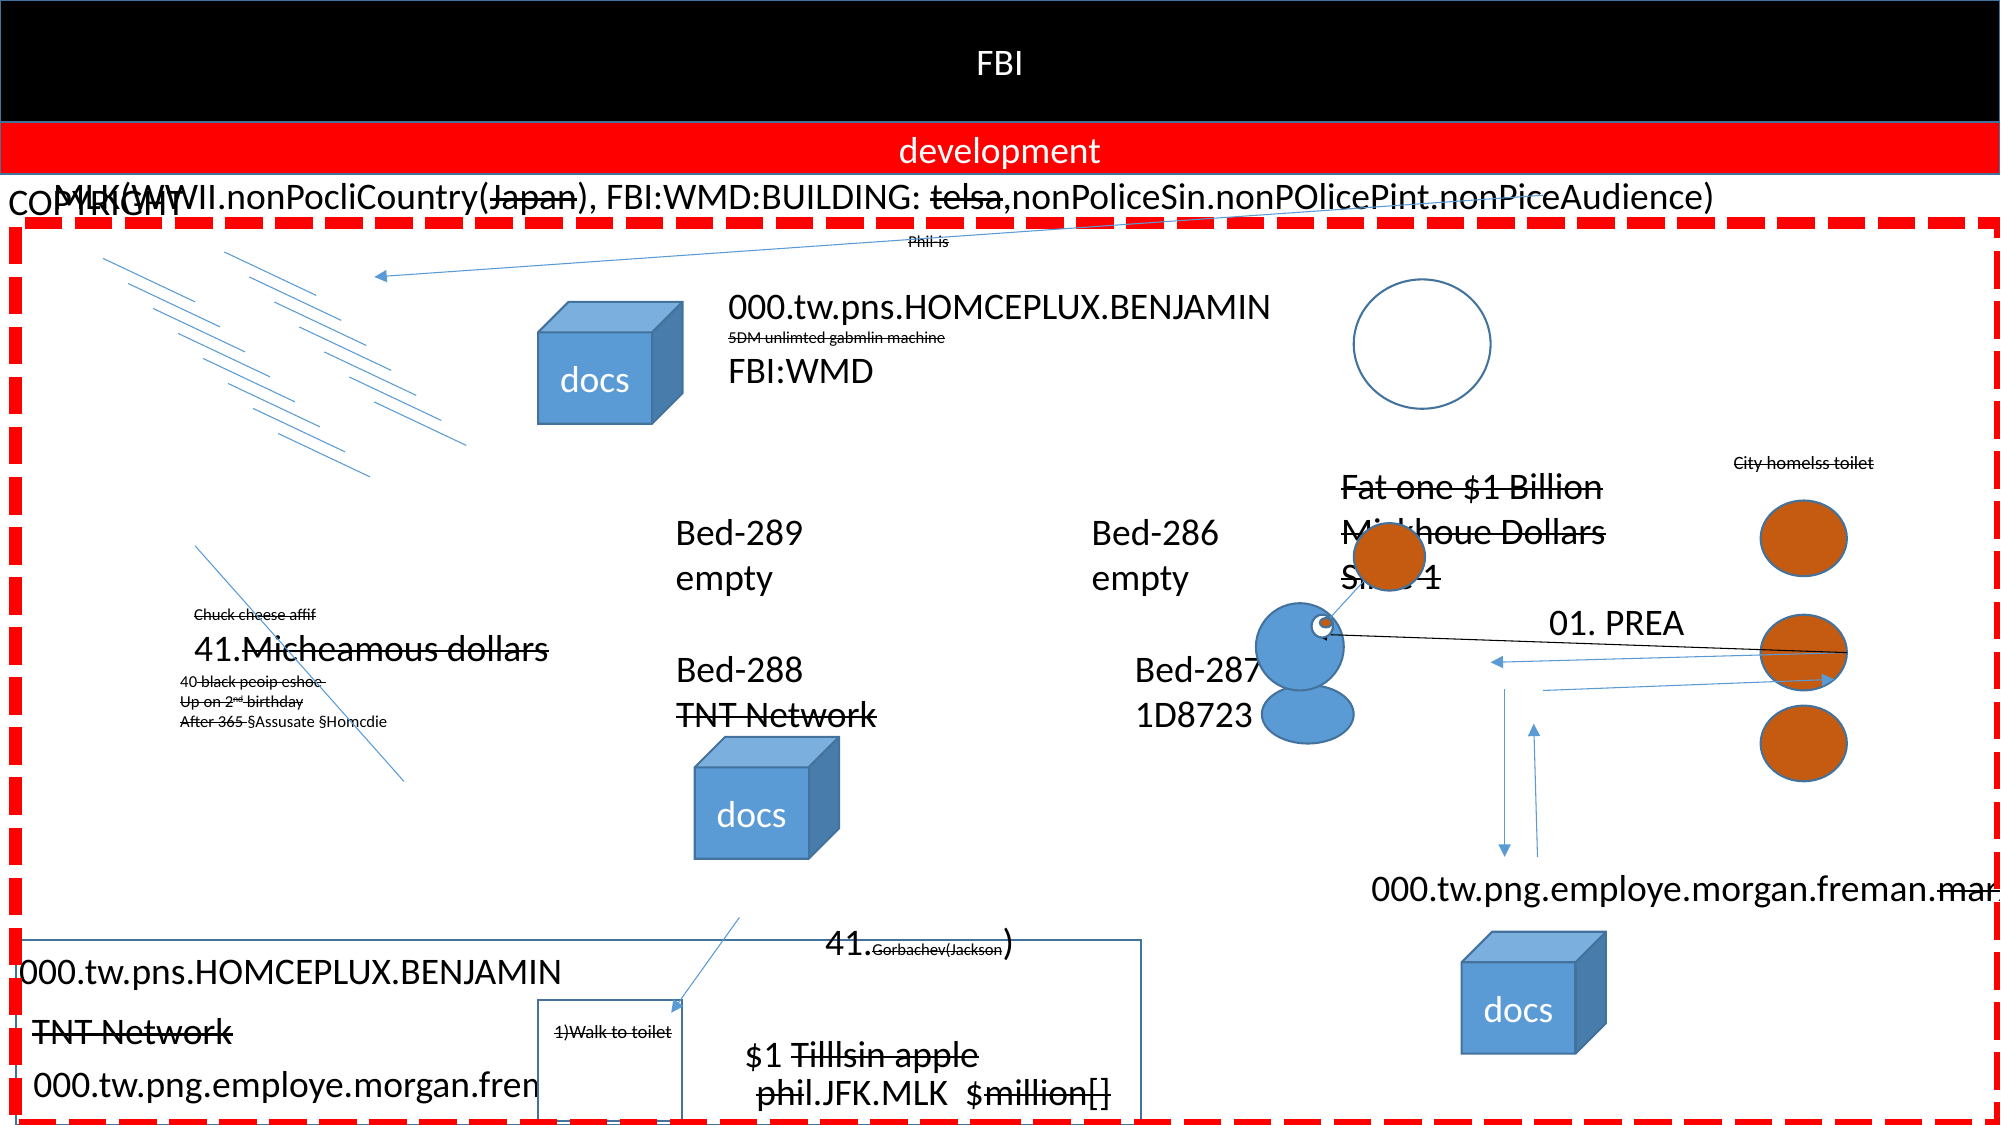

FBI
development
MLK(WWII.nonPocliCountry(Japan), FBI:WMD:BUILDING: telsa,nonPoliceSin.nonPOlicePint.nonPiceAudience)
COPYRIGHT

Phil-is
000.tw.pns.HOMCEPLUX.BENJAMIN
5DM unlimted gabmlin machine
FBI:WMD

docs
City homelss toilet
Fat one $1 Billion
Mickhoue Dollars
Slide 1
Bed-289
empty
Bed-286

empty
01. PREA
Chuck cheese affif
41.Micheamous dollars

Bed-287
1D8723
Bed-288
TNT Network
40 black peoip eshoe
Up on 2nd birthday
After 365 §Assusate §Homcdie

docs
000.tw.png.employe.morgan.freman.marx
41.Gorbachev(Jackson)
docs
000.tw.pns.HOMCEPLUX.BENJAMIN

TNT Network

1)Walk to toilet
$1 Tilllsin apple
000.tw.png.employe.morgan.freman.marx
phil.JFK.MLK  $million[]